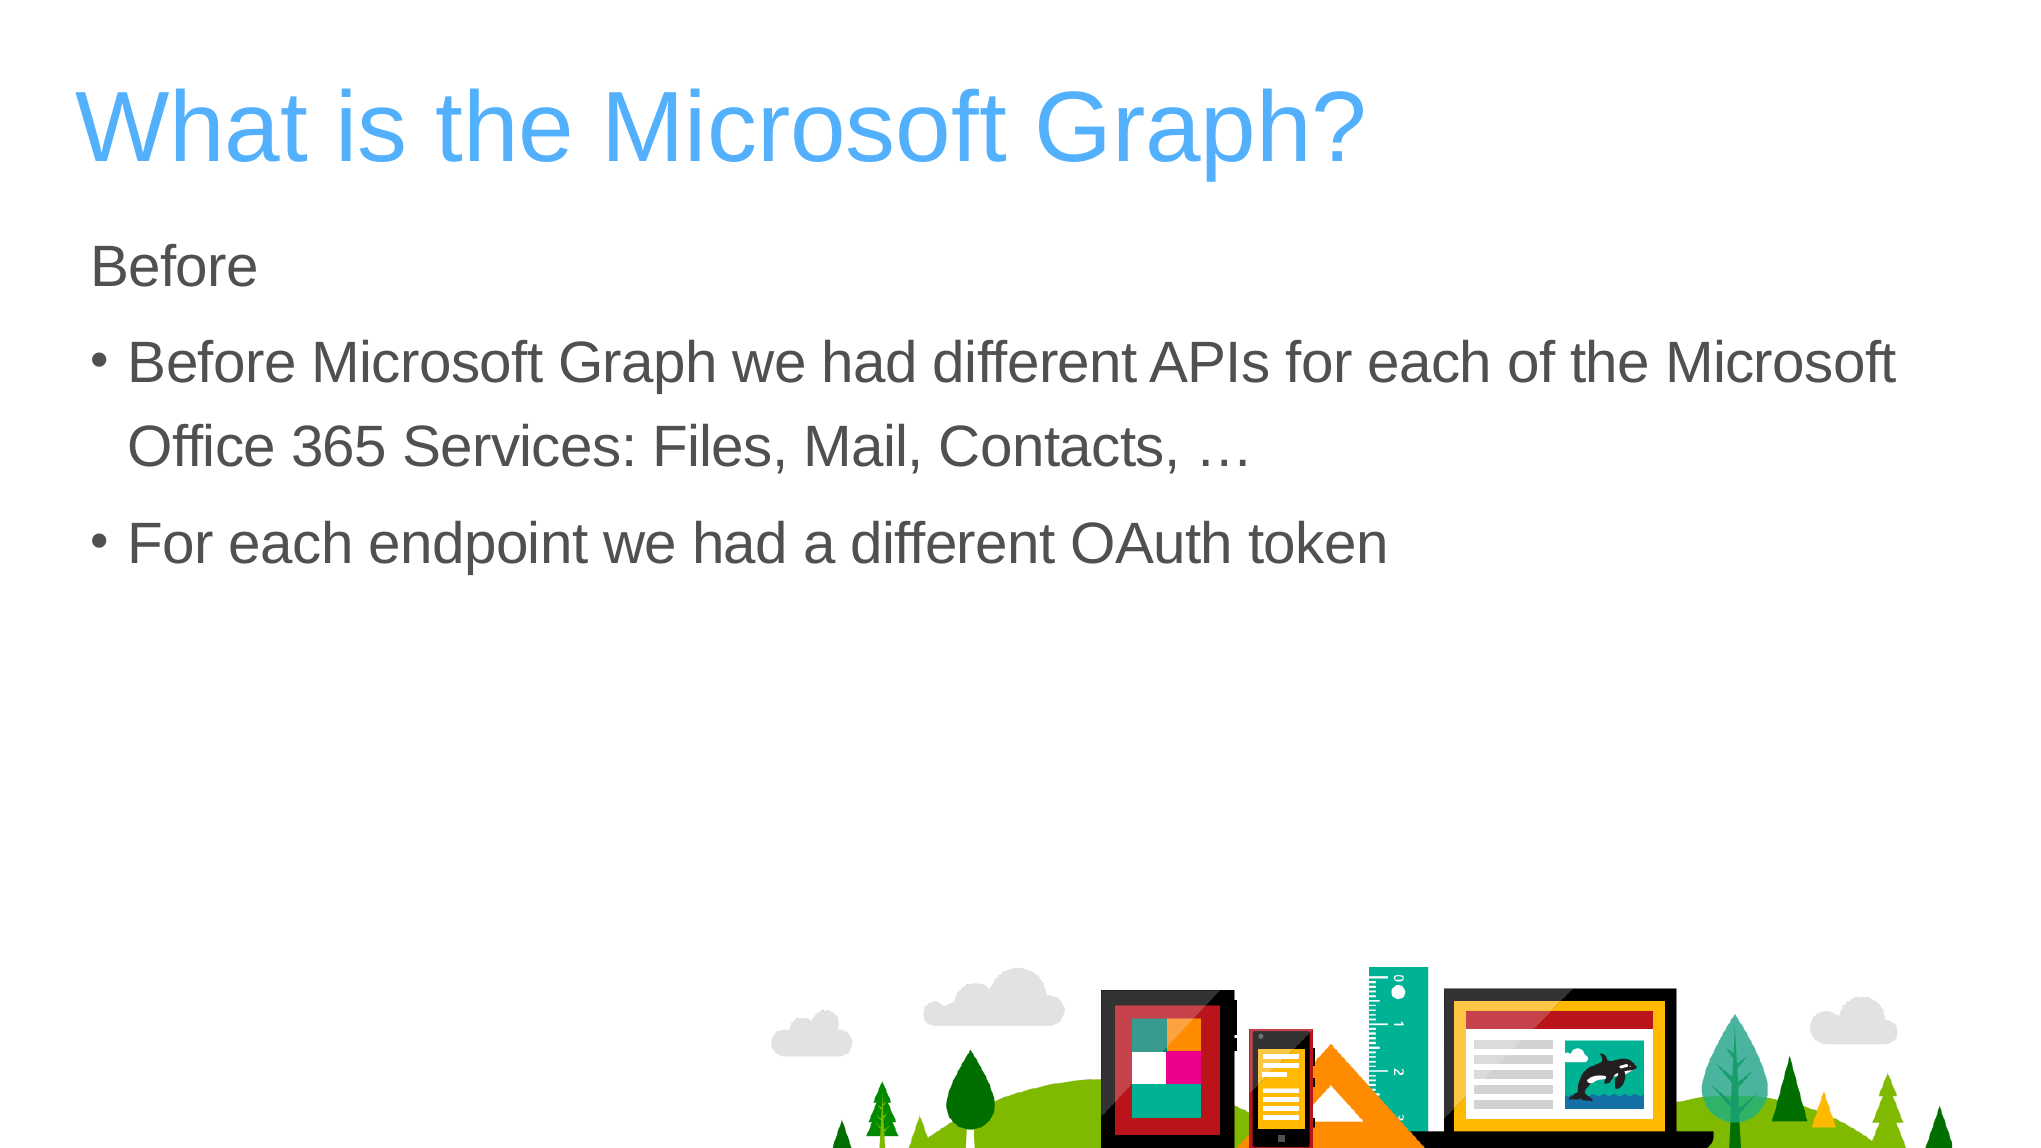

# What is the Microsoft Graph?
Before
Before Microsoft Graph we had different APIs for each of the Microsoft Office 365 Services: Files, Mail, Contacts, …
For each endpoint we had a different OAuth token